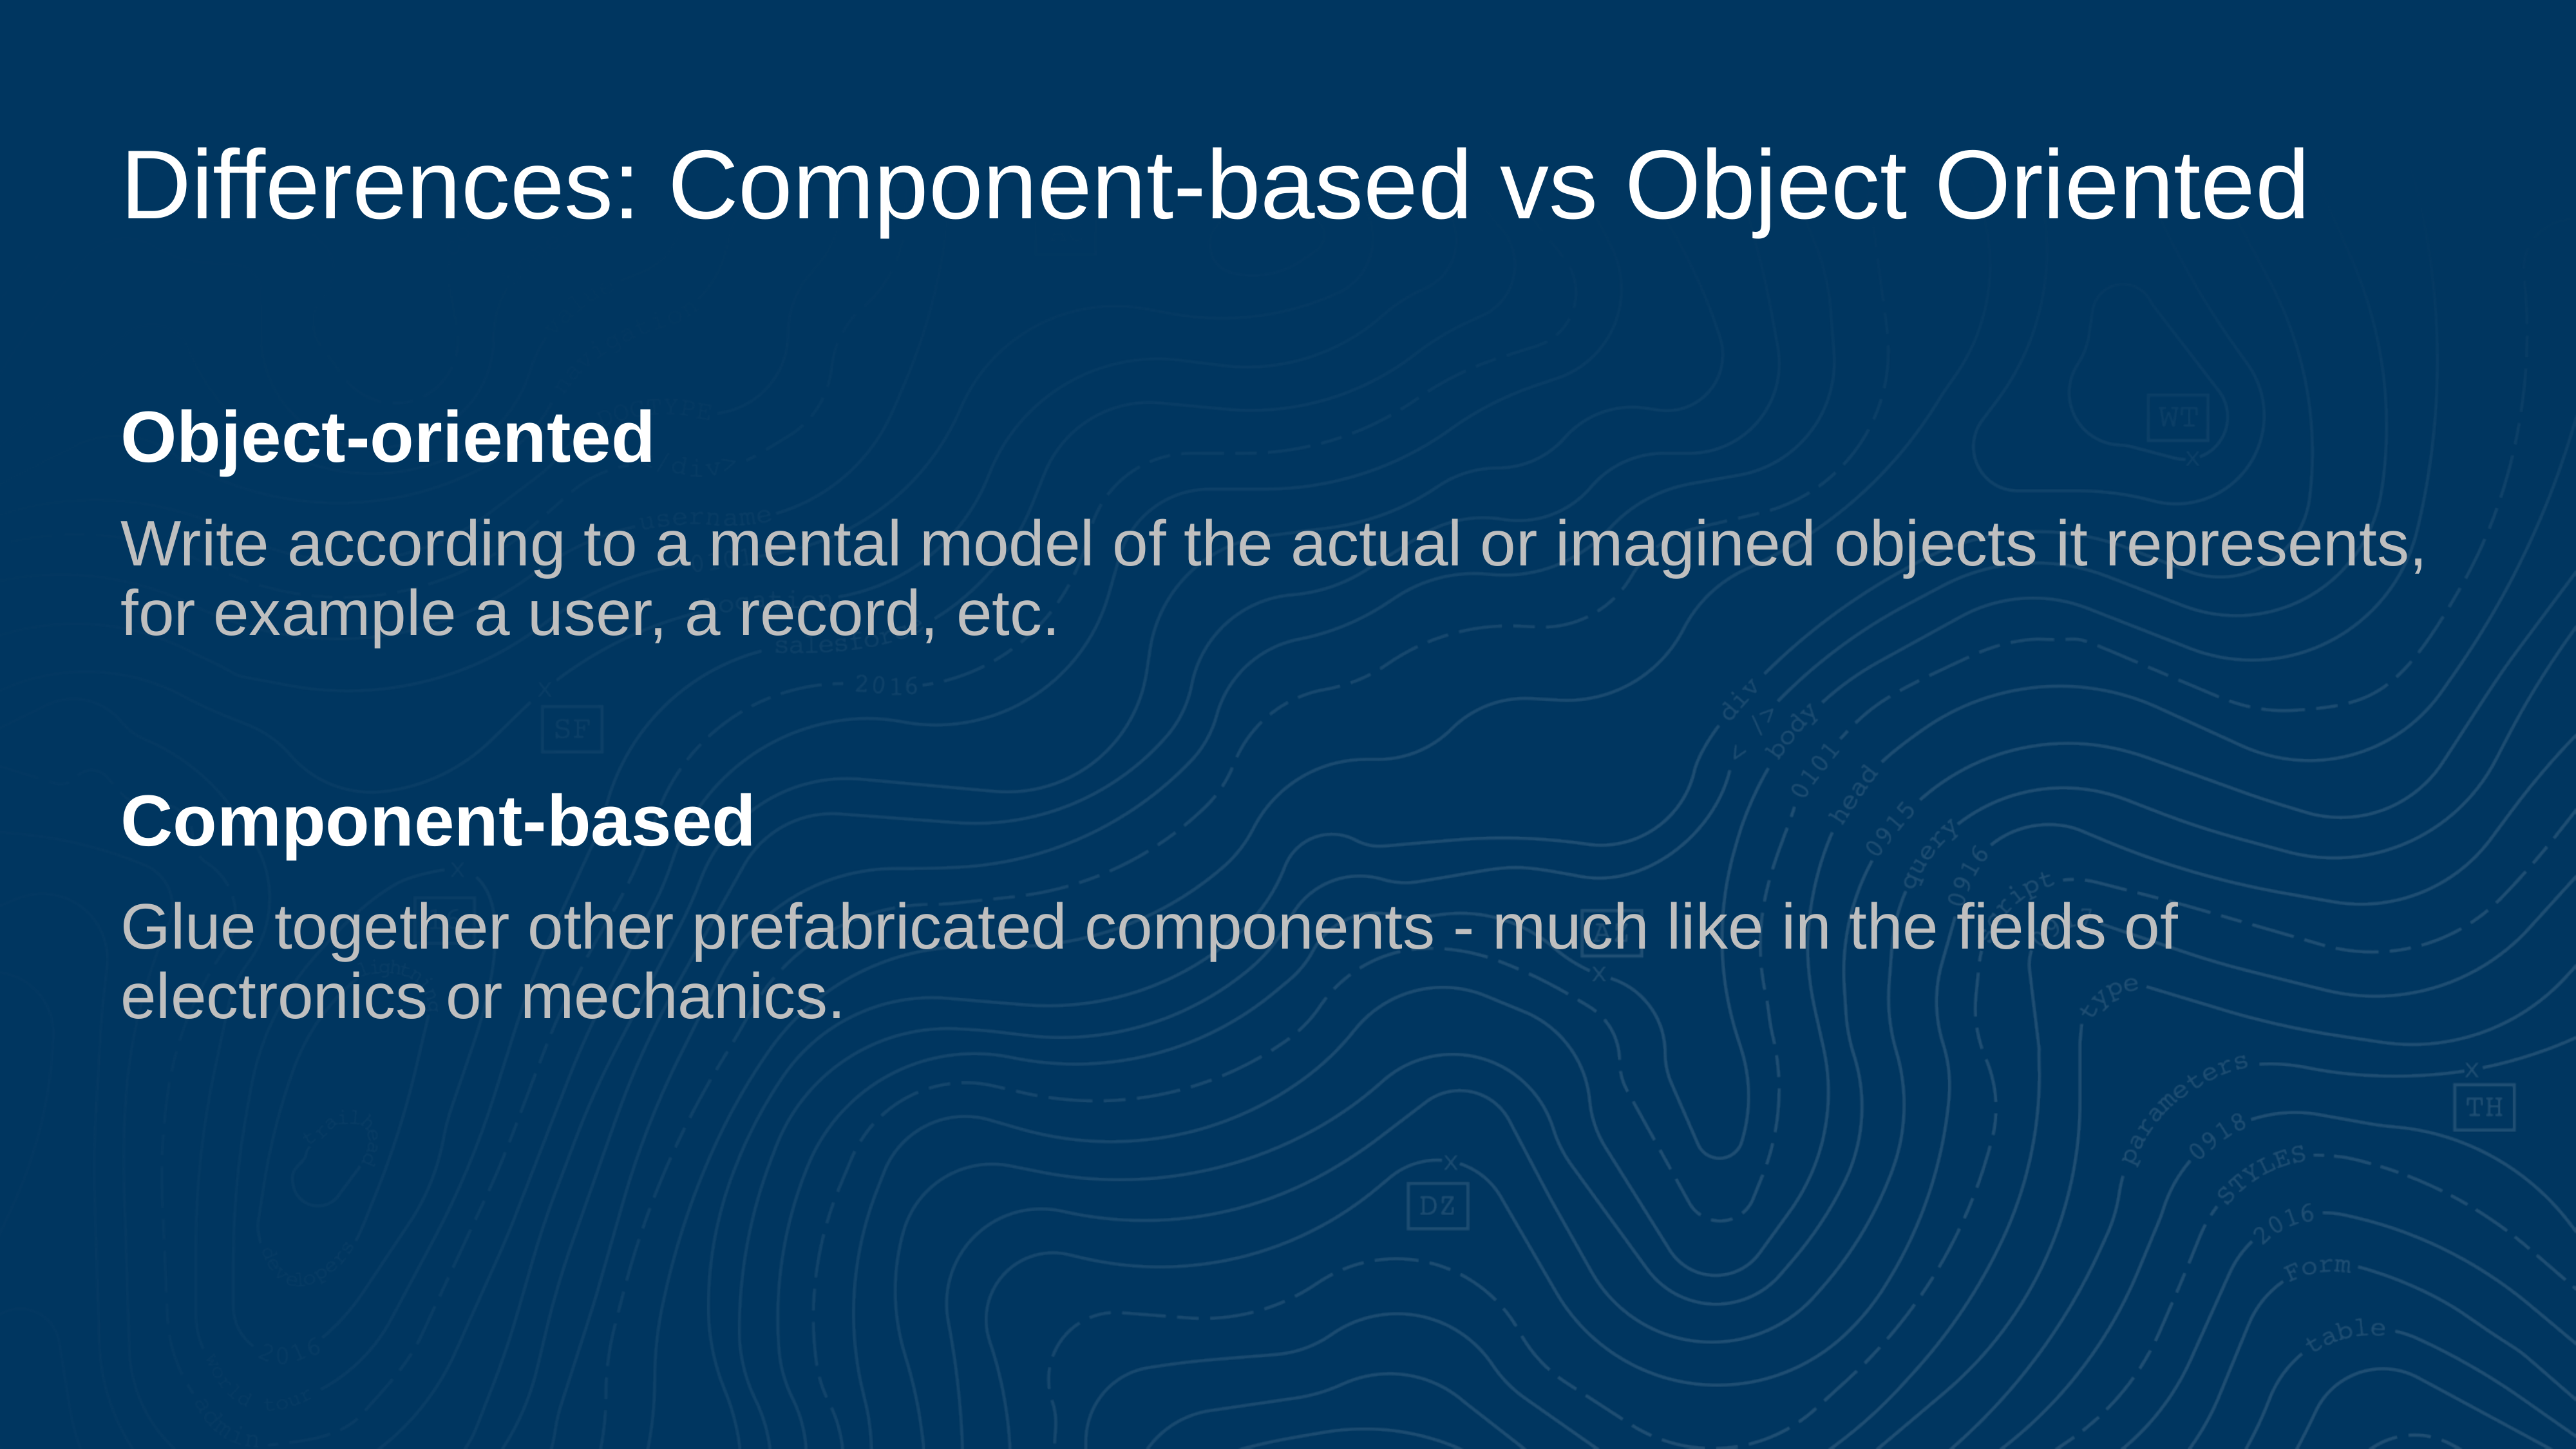

# Differences: Component-based vs Object Oriented
Object-oriented
Write according to a mental model of the actual or imagined objects it represents, for example a user, a record, etc.

Component-based
Glue together other prefabricated components - much like in the fields of electronics or mechanics.